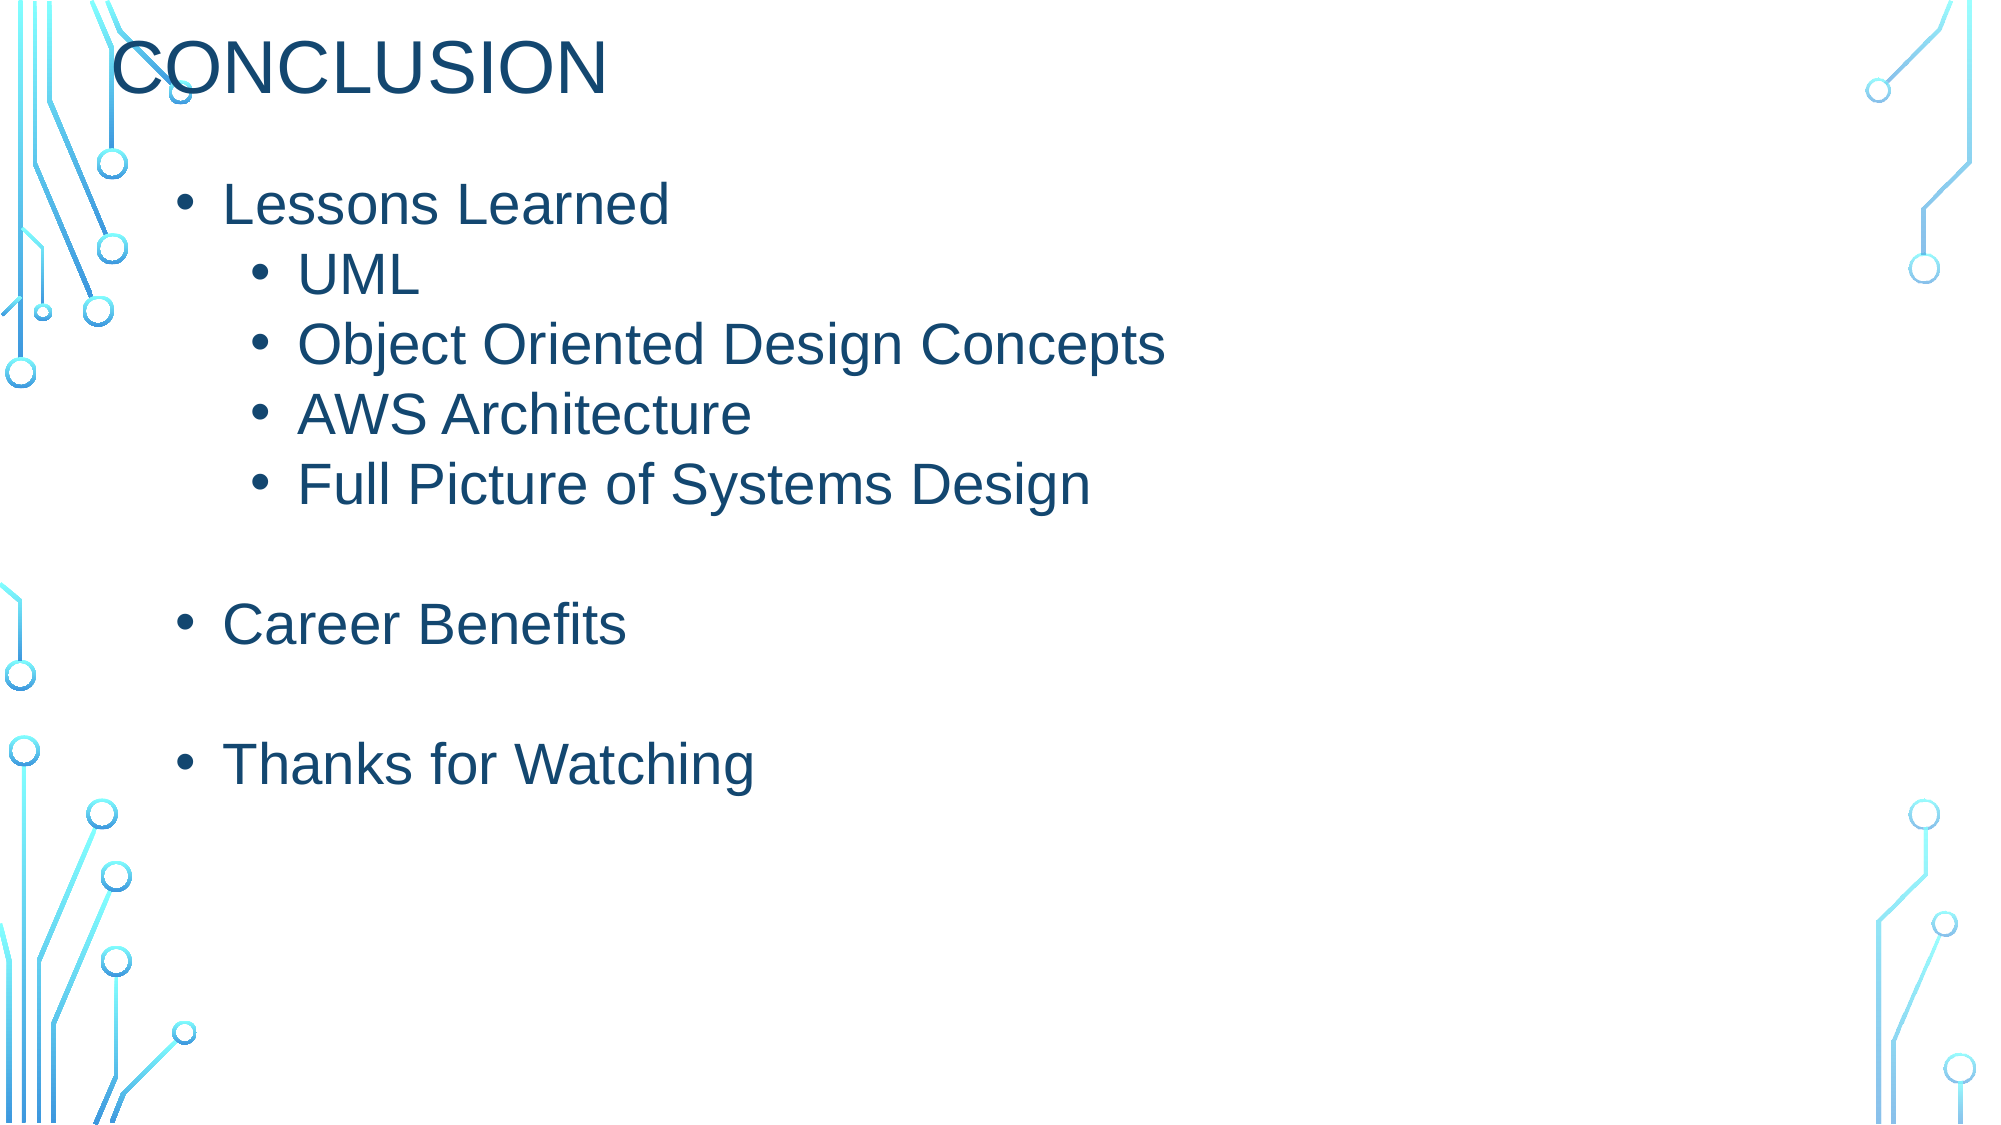

# Conclusion
Lessons Learned
UML
Object Oriented Design Concepts
AWS Architecture
Full Picture of Systems Design

Career Benefits

Thanks for Watching

34
10/13/2024